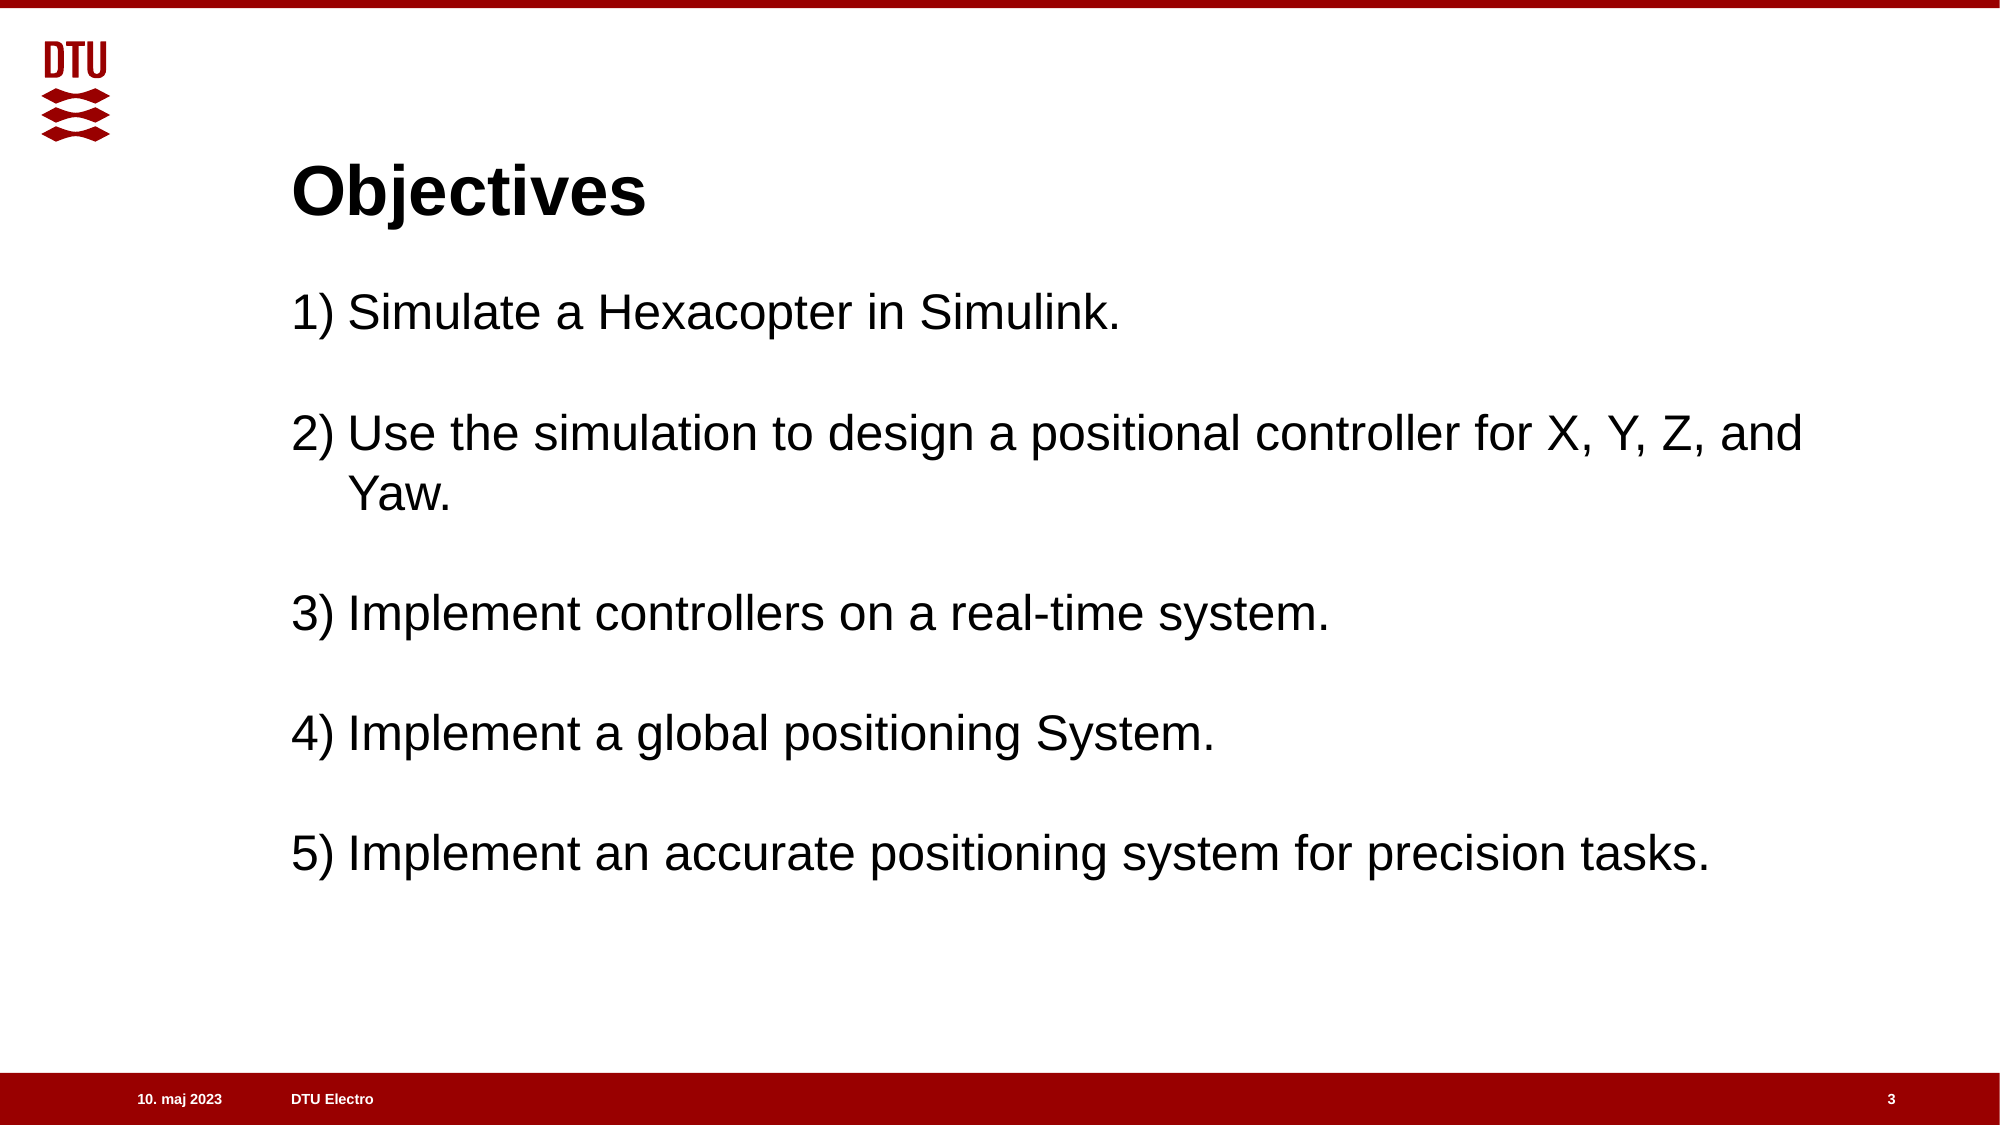

# Objectives
Simulate a Hexacopter in Simulink.

Use the simulation to design a positional controller for X, Y, Z, and Yaw.

Implement controllers on a real-time system.

Implement a global positioning System.

Implement an accurate positioning system for precision tasks.
3